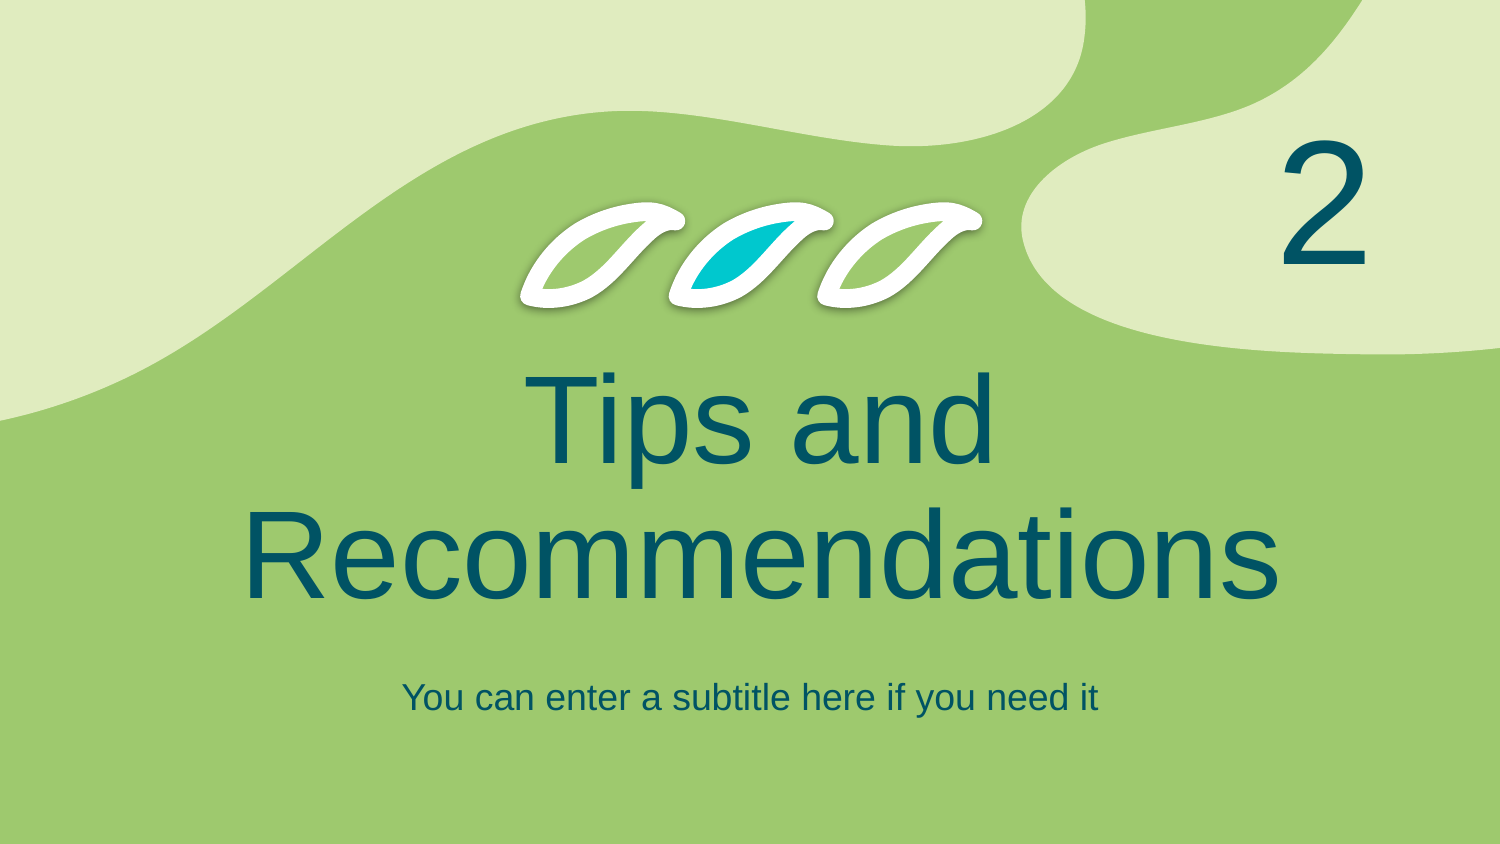

2

# Tips and Recommendations
You can enter a subtitle here if you need it